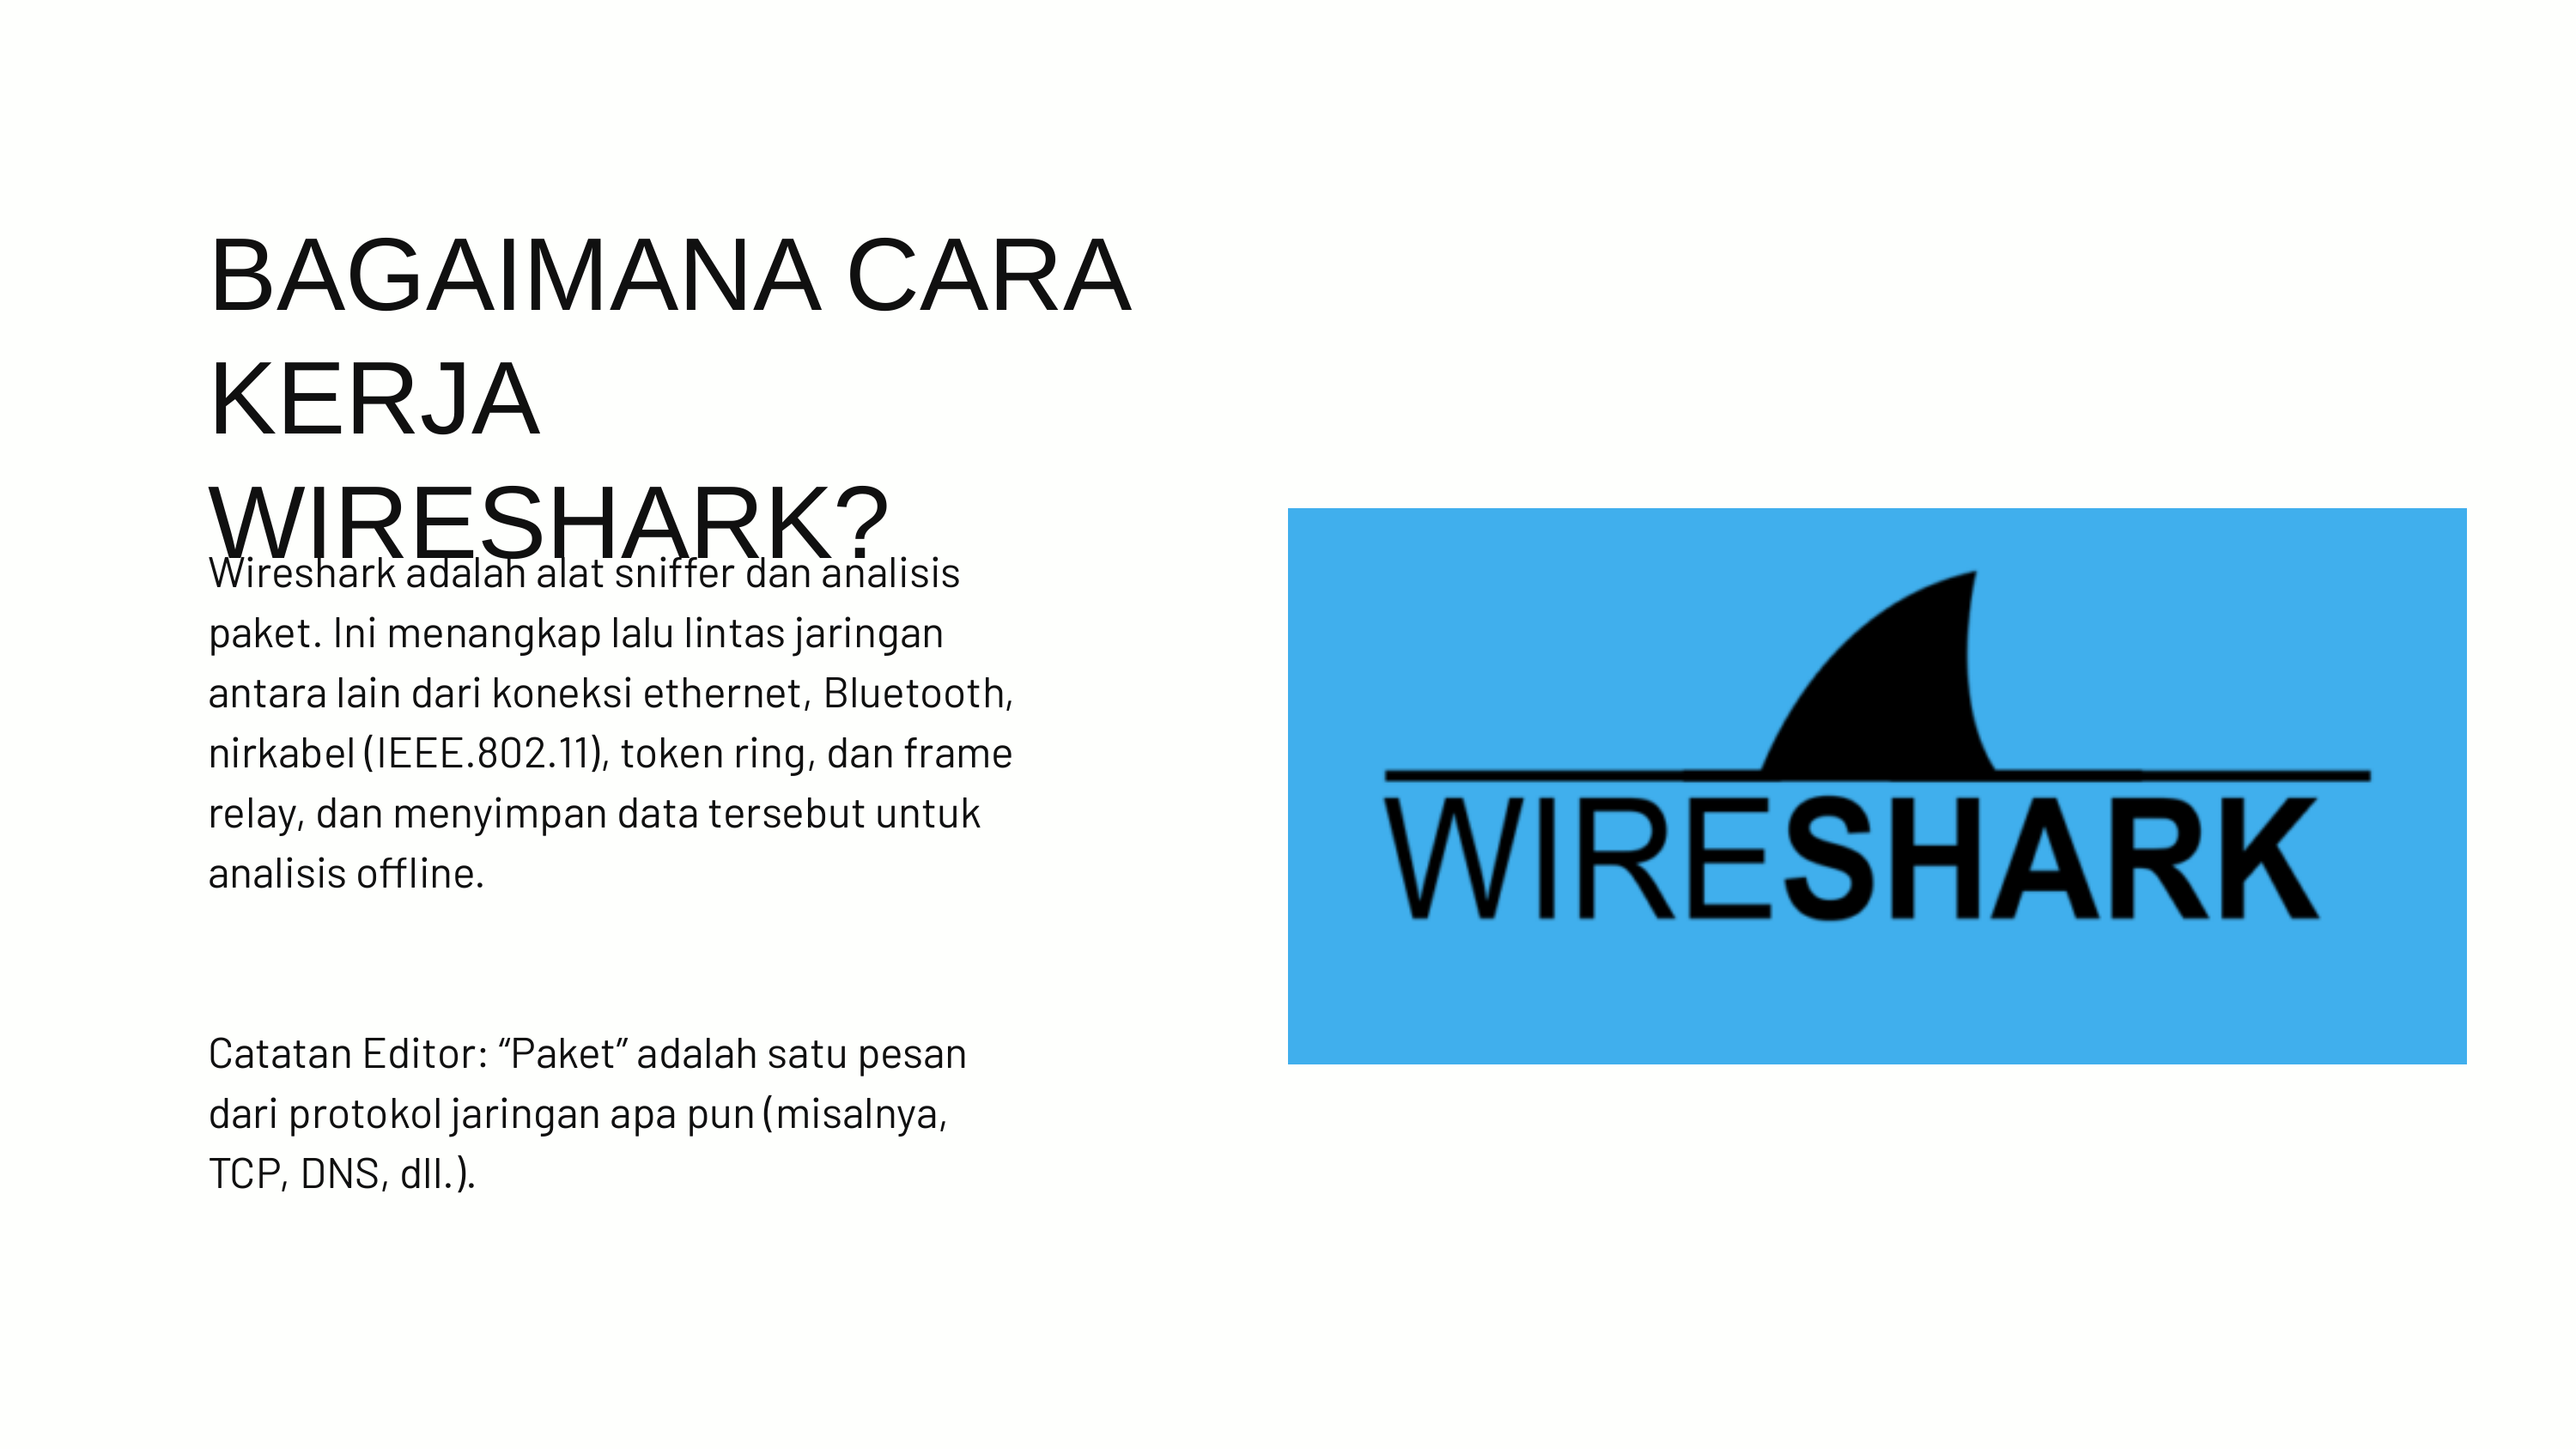

BAGAIMANA CARA KERJA WIRESHARK?
Wireshark adalah alat sniffer dan analisis paket. Ini menangkap lalu lintas jaringan antara lain dari koneksi ethernet, Bluetooth, nirkabel (IEEE.802.11), token ring, dan frame relay, dan menyimpan data tersebut untuk analisis offline.

Catatan Editor: “Paket” adalah satu pesan dari protokol jaringan apa pun (misalnya, TCP, DNS, dll.).